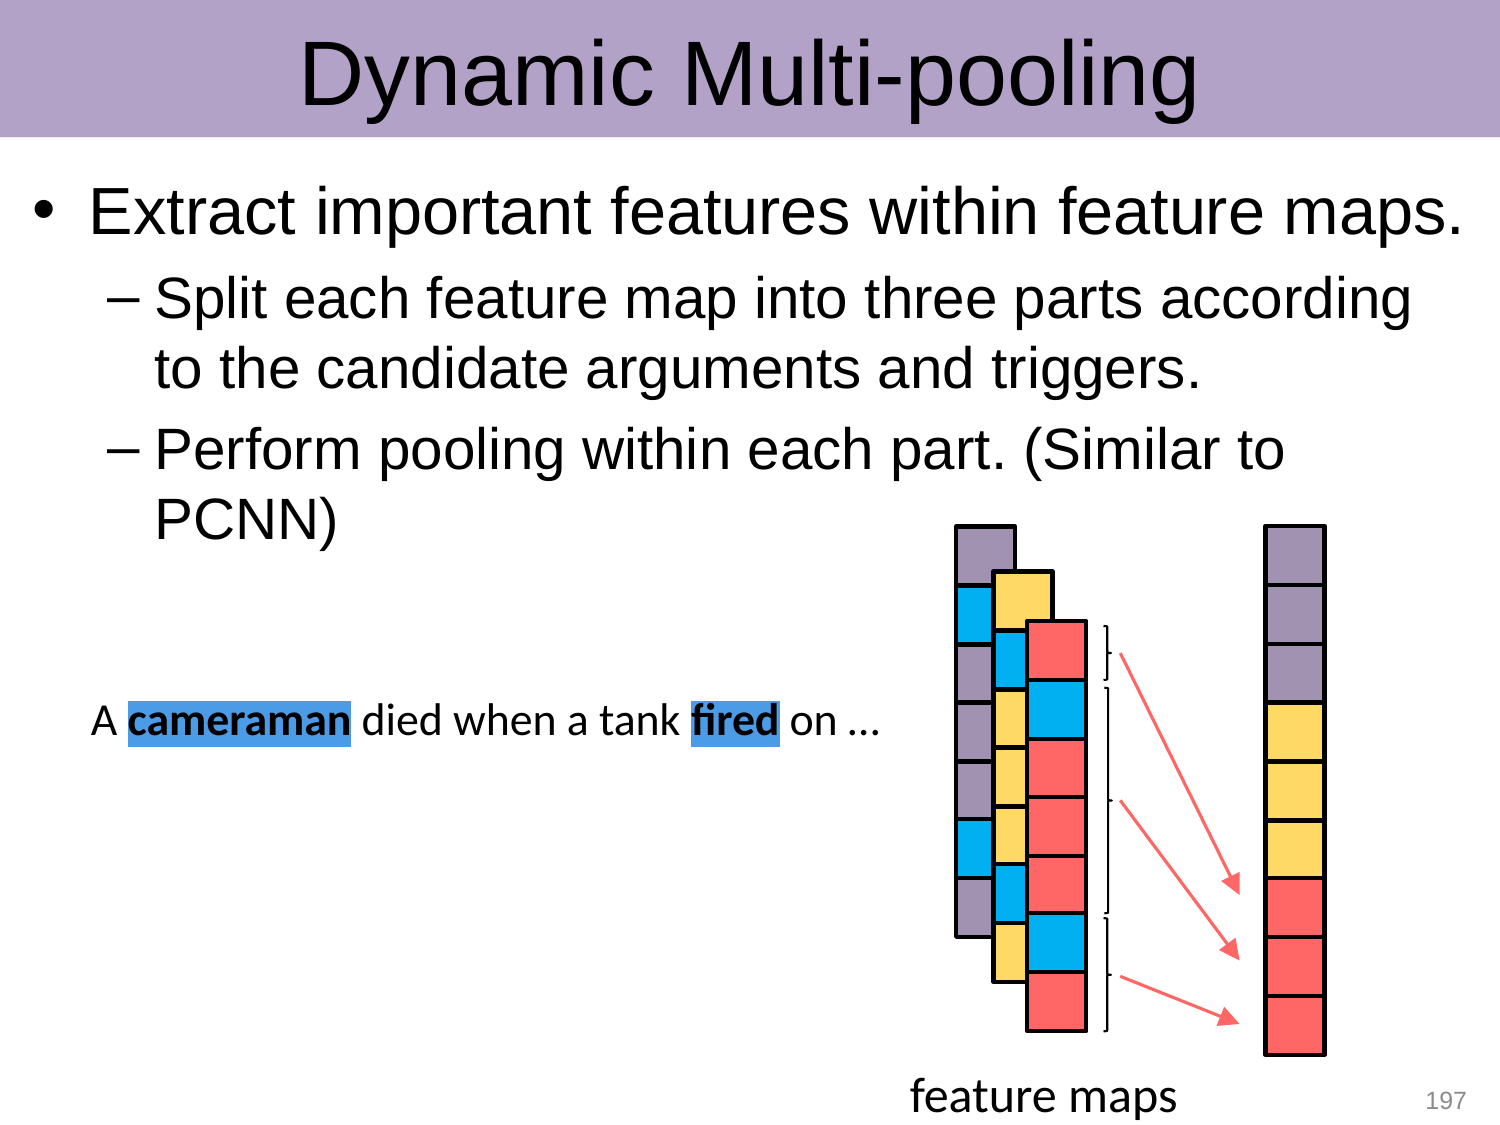

# Dynamic Multi-pooling
Extract important features within feature maps.
Split each feature map into three parts according to the candidate arguments and triggers.
Perform pooling within each part. (Similar to PCNN)

A cameraman died when a tank fired on …

feature maps
197